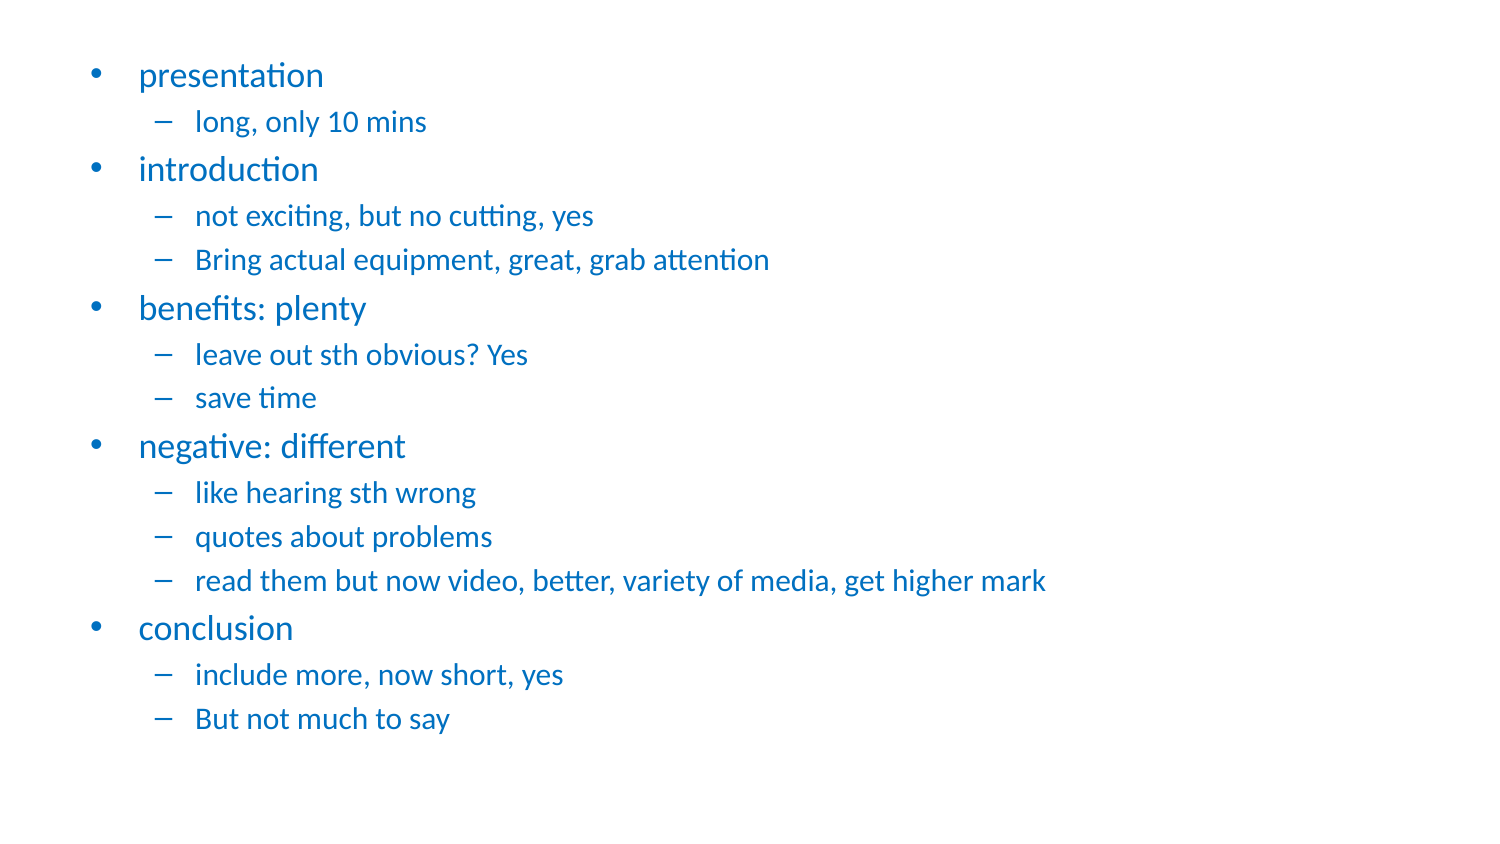

presentation
long, only 10 mins
introduction
not exciting, but no cutting, yes
Bring actual equipment, great, grab attention
benefits: plenty
leave out sth obvious? Yes
save time
negative: different
like hearing sth wrong
quotes about problems
read them but now video, better, variety of media, get higher mark
conclusion
include more, now short, yes
But not much to say